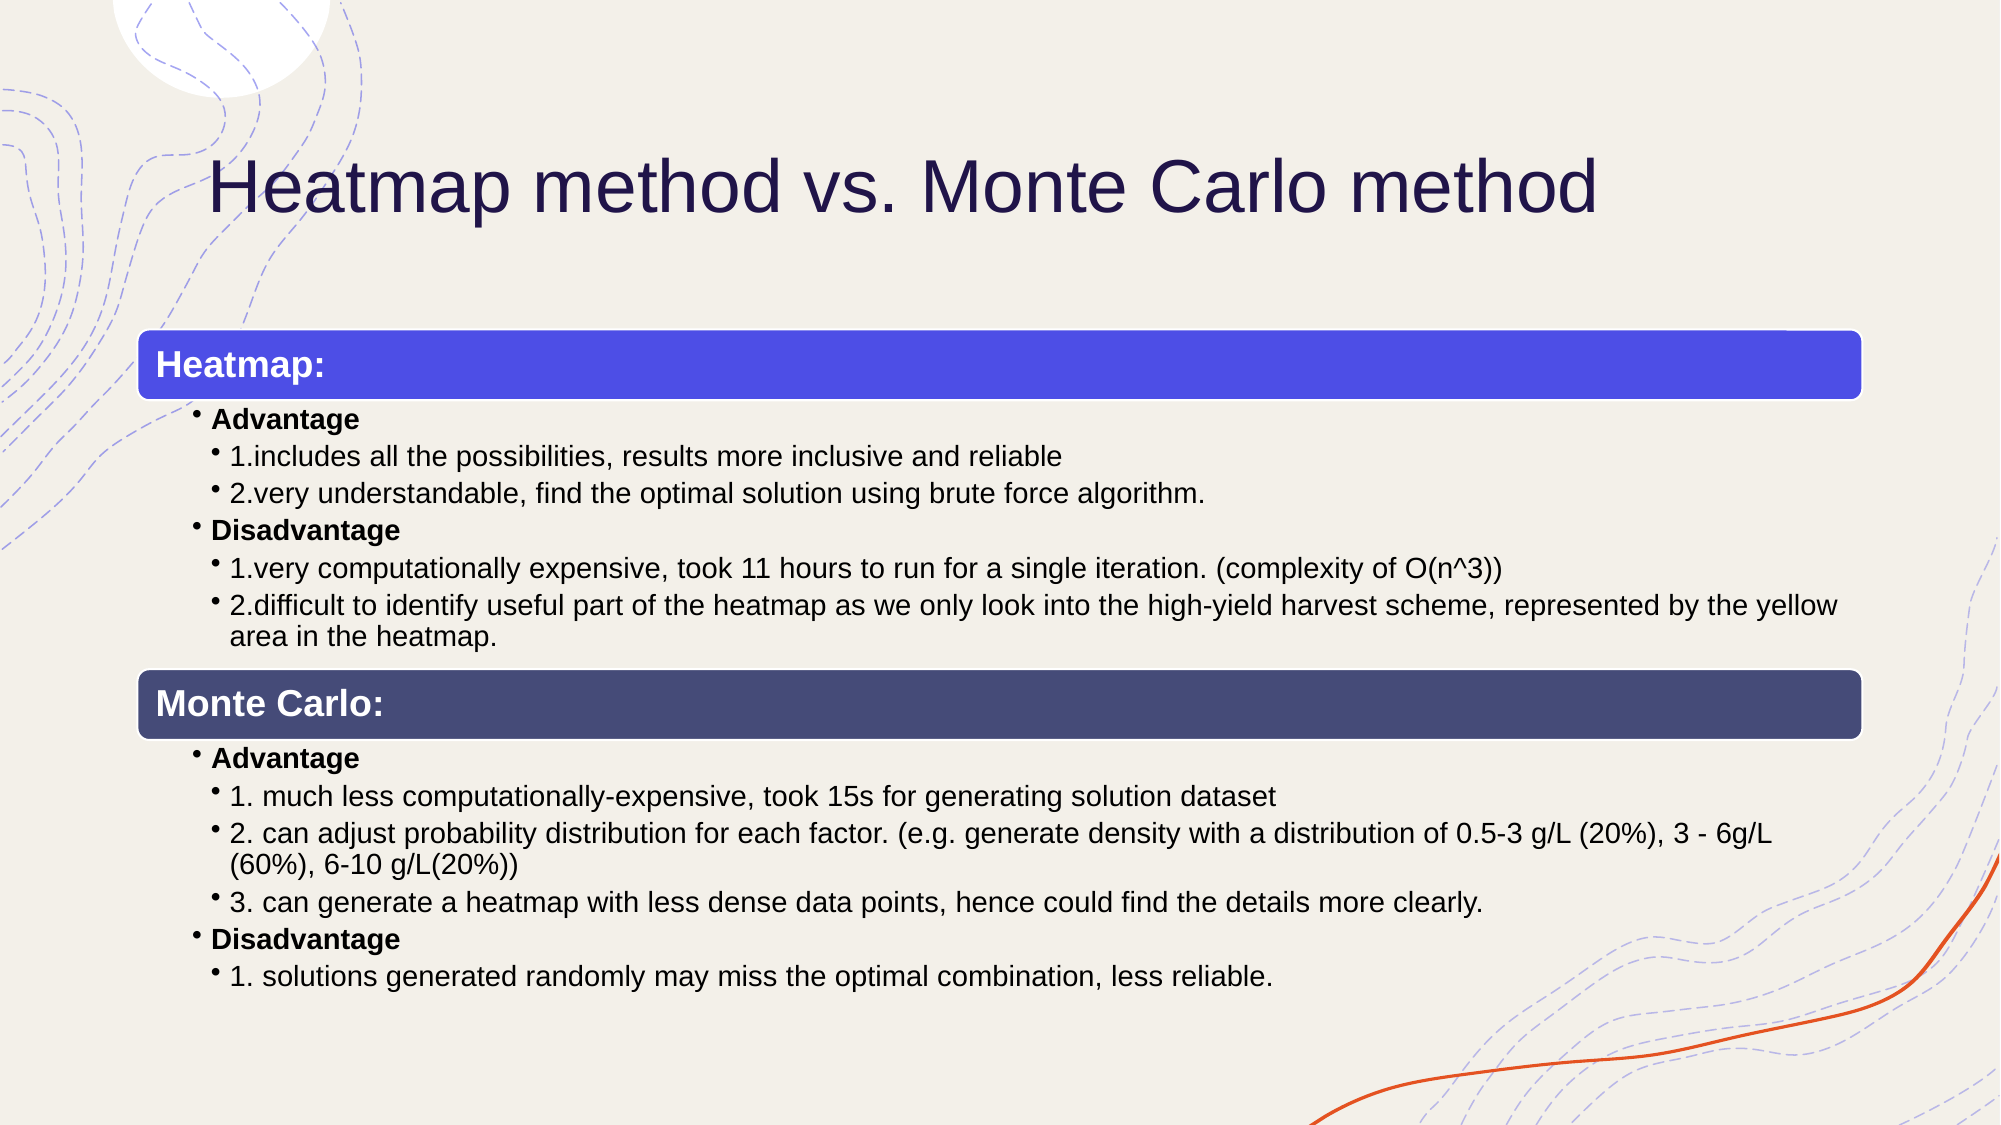

# Heatmap method vs. Monte Carlo method

Heatmap:
Advantage
1.includes all the possibilities, results more inclusive and reliable
2.very understandable, find the optimal solution using brute force algorithm.
Disadvantage
1.very computationally expensive, took 11 hours to run for a single iteration. (complexity of O(n^3))
2.difficult to identify useful part of the heatmap as we only look into the high-yield harvest scheme, represented by the yellow area in the heatmap.
Monte Carlo:
Advantage
1. much less computationally-expensive, took 15s for generating solution dataset
2. can adjust probability distribution for each factor. (e.g. generate density with a distribution of 0.5-3 g/L (20%), 3 - 6g/L (60%), 6-10 g/L(20%))
3. can generate a heatmap with less dense data points, hence could find the details more clearly.
Disadvantage
1. solutions generated randomly may miss the optimal combination, less reliable.